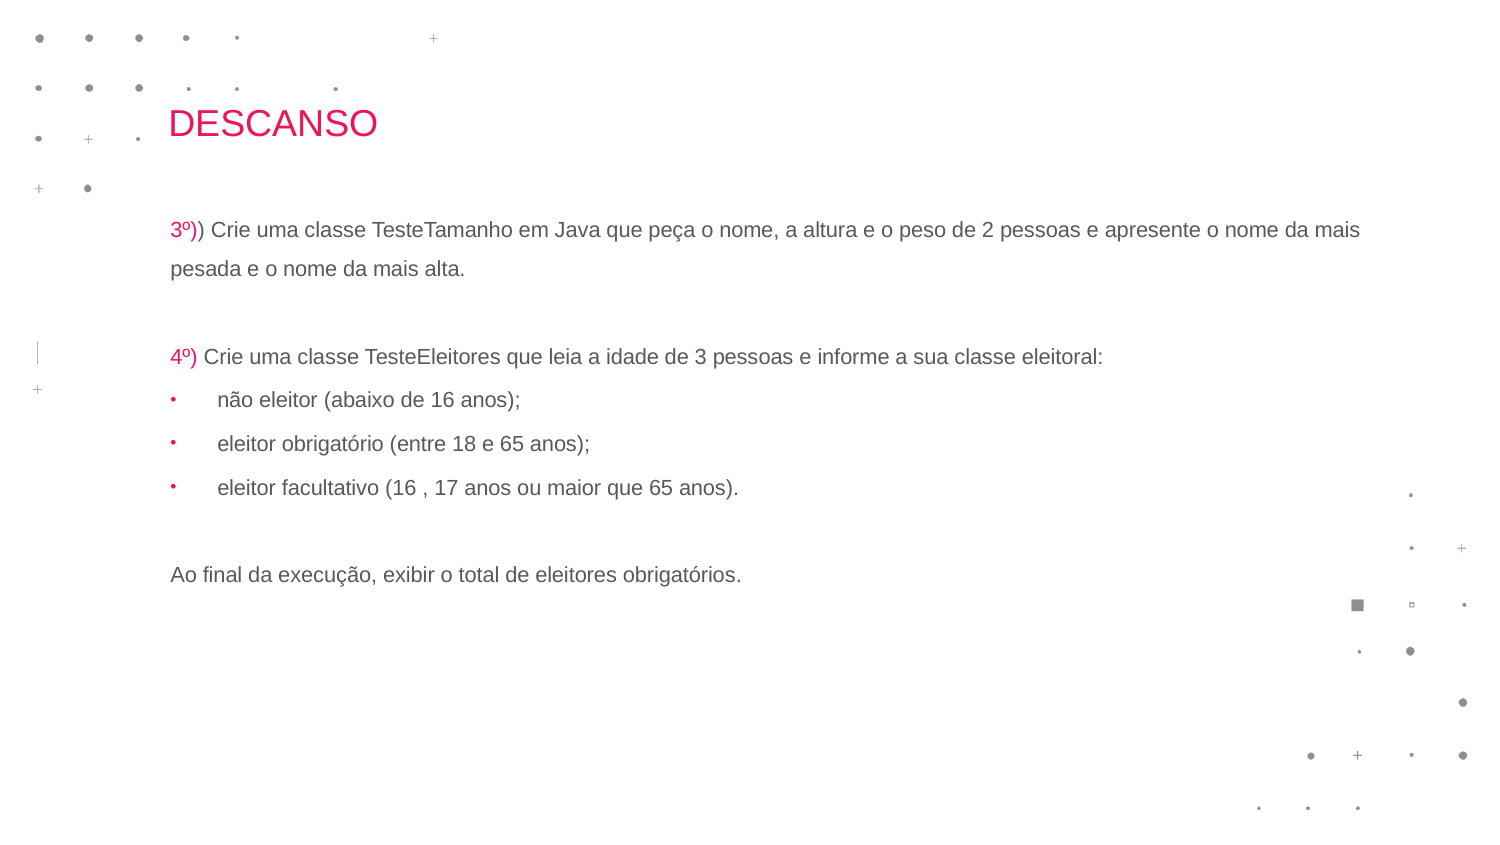

DESCANSO
3º)) Crie uma classe TesteTamanho em Java que peça o nome, a altura e o peso de 2 pessoas e apresente o nome da mais pesada e o nome da mais alta.

4º) Crie uma classe TesteEleitores que leia a idade de 3 pessoas e informe a sua classe eleitoral:
não eleitor (abaixo de 16 anos);
eleitor obrigatório (entre 18 e 65 anos);
eleitor facultativo (16 , 17 anos ou maior que 65 anos).

Ao final da execução, exibir o total de eleitores obrigatórios.